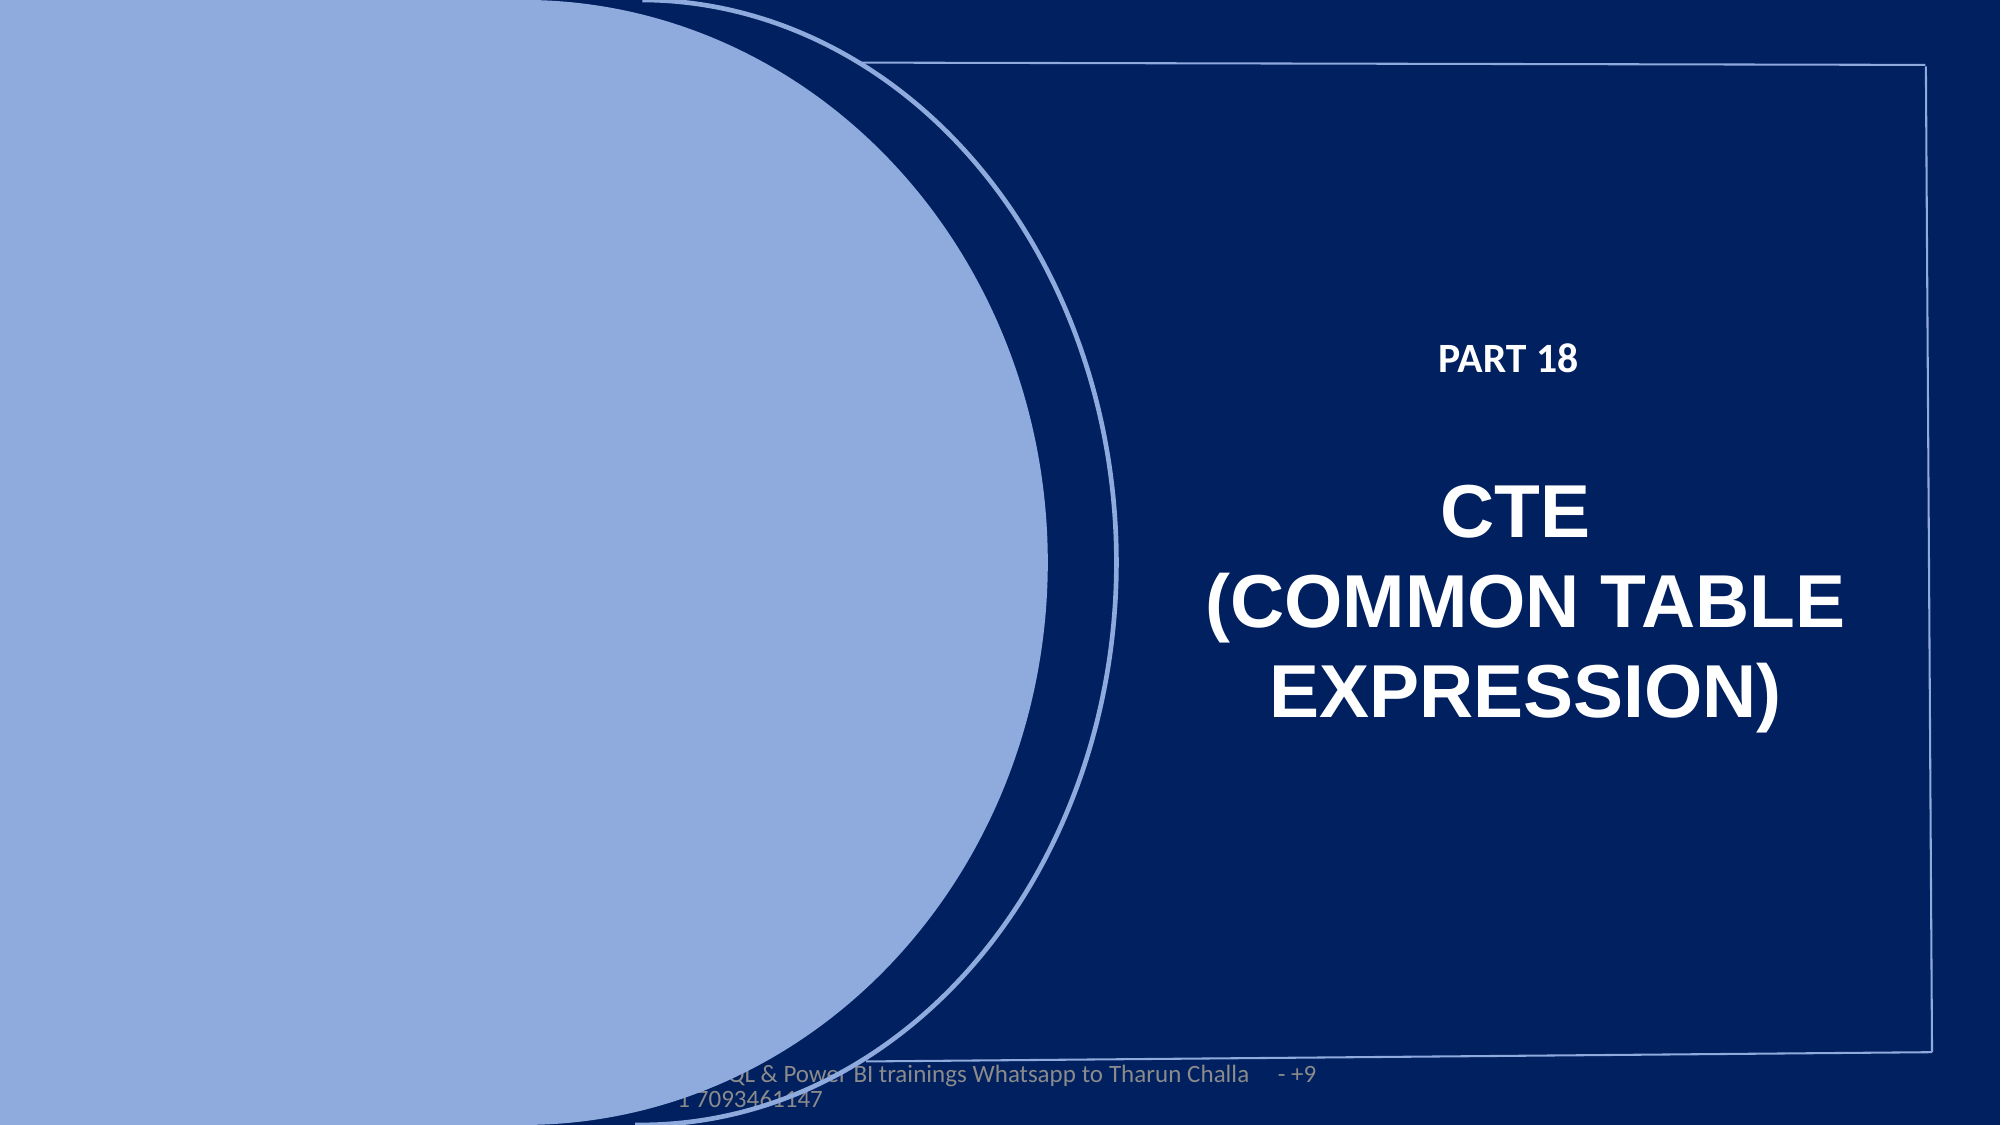

PART 18
CTE
(COMMON TABLE EXPRESSION)

For SQL & Power BI trainings Whatsapp to Tharun Challa     - +91 7093461147